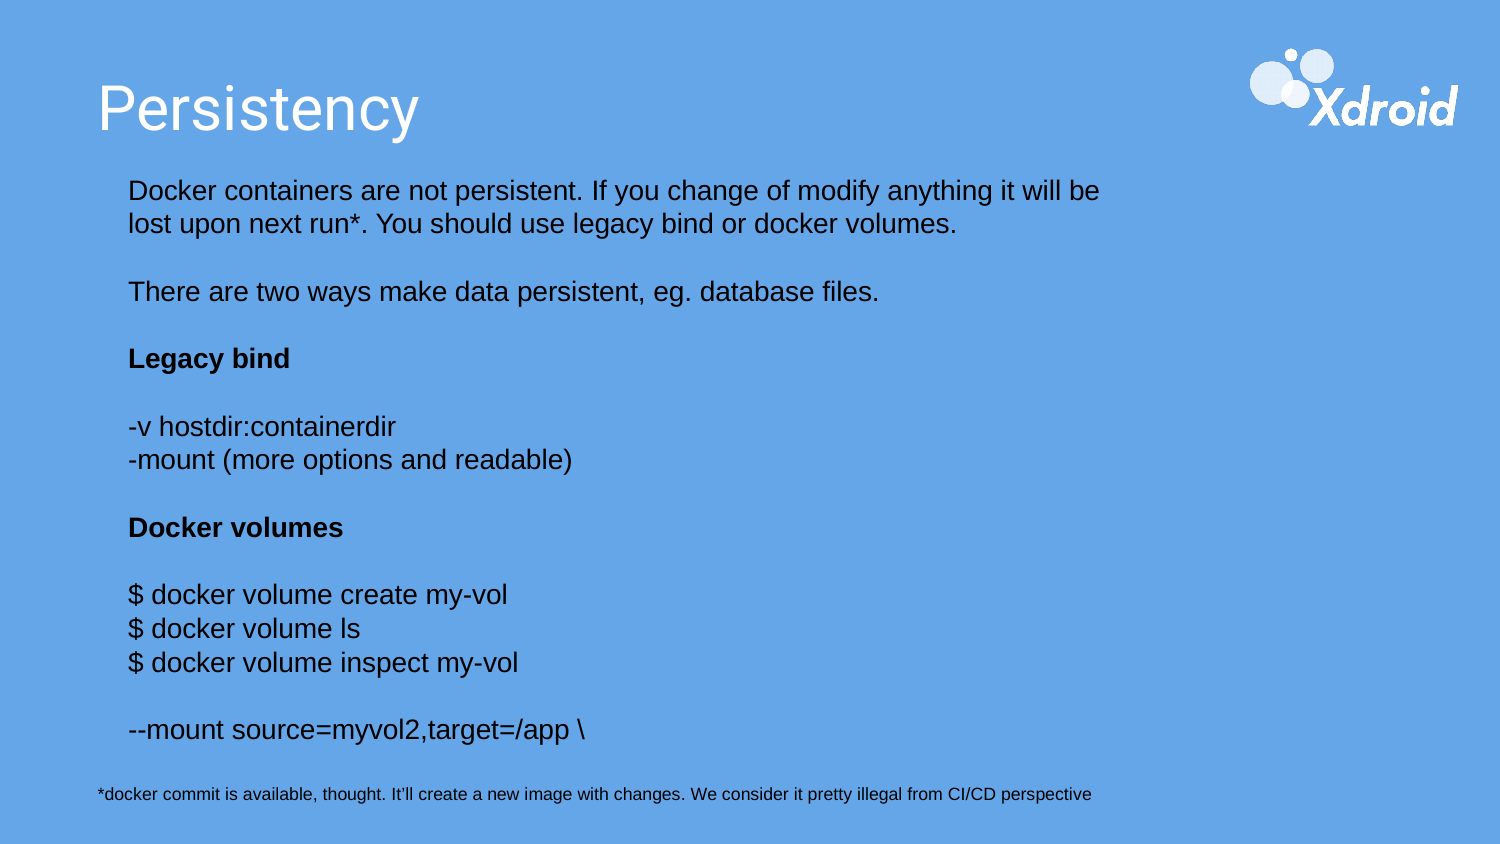

Persistency

Docker containers are not persistent. If you change of modify anything it will be lost upon next run*. You should use legacy bind or docker volumes.

There are two ways make data persistent, eg. database files.

Legacy bind

-v hostdir:containerdir
-mount (more options and readable)

Docker volumes

$ docker volume create my-vol
$ docker volume ls
$ docker volume inspect my-vol

--mount source=myvol2,target=/app \

*docker commit is available, thought. It’ll create a new image with changes. We consider it pretty illegal from CI/CD perspective